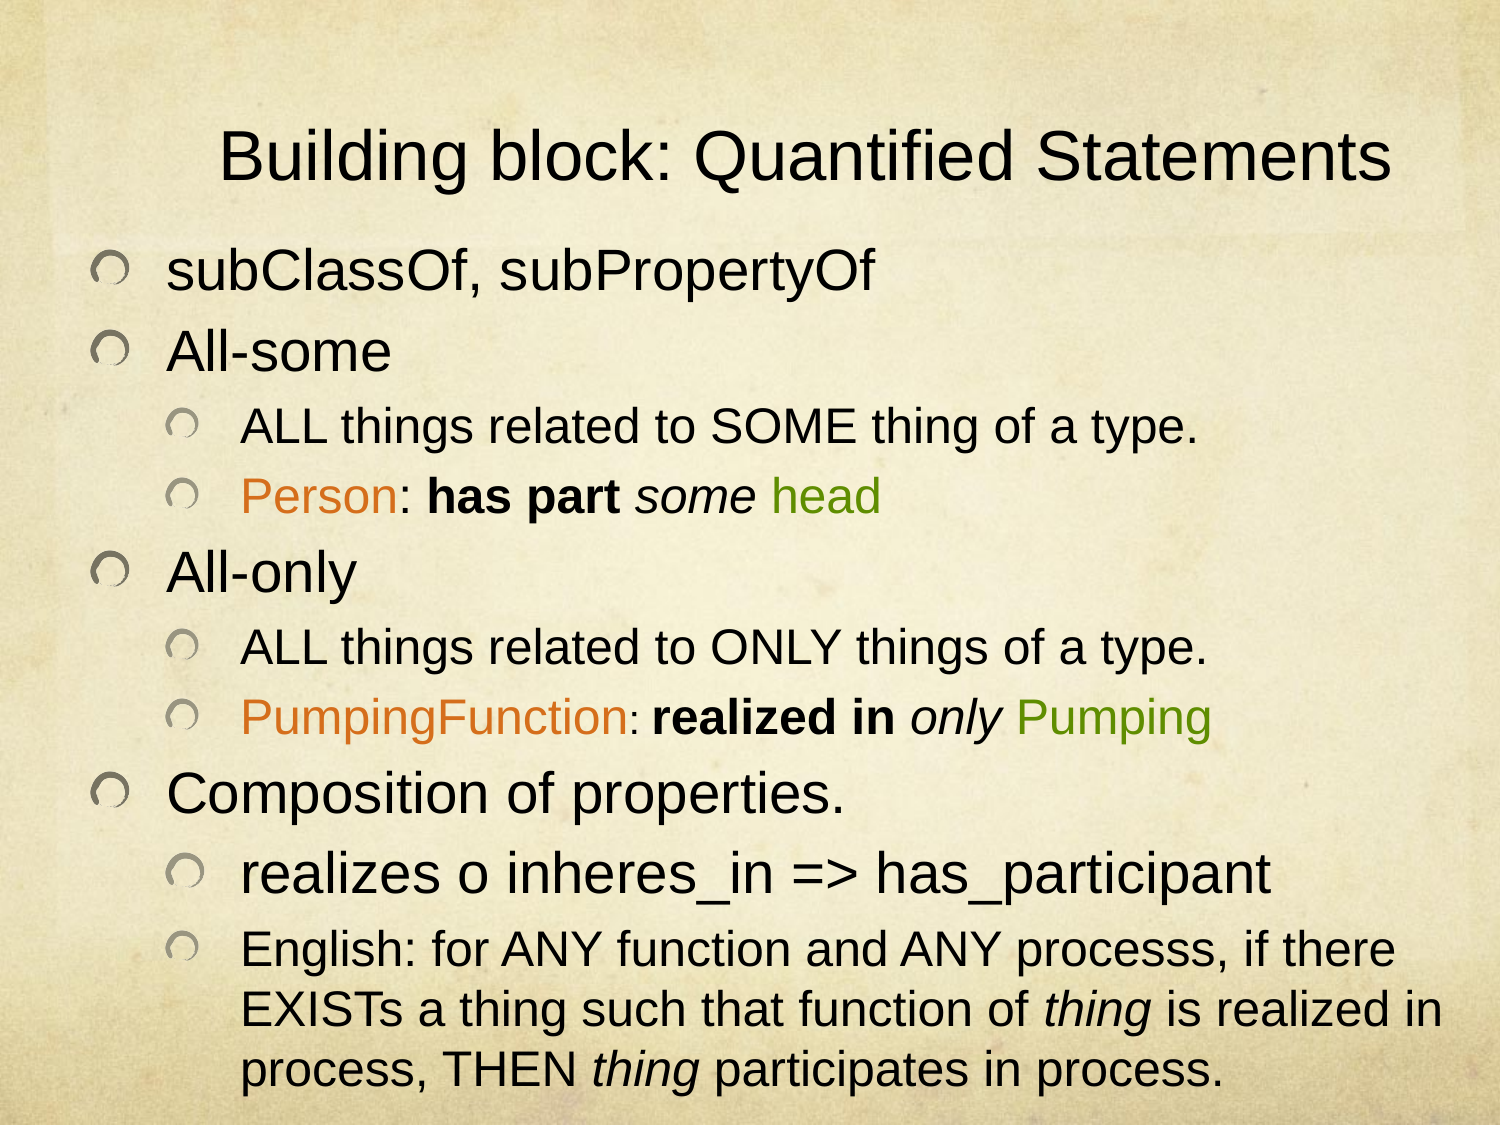

# Building block: Quantified Statements
subClassOf, subPropertyOf
All-some
ALL things related to SOME thing of a type.
Person: has part some head
All-only
ALL things related to ONLY things of a type.
PumpingFunction: realized in only Pumping
Composition of properties.
realizes o inheres_in => has_participant
English: for ANY function and ANY processs, if there EXISTs a thing such that function of thing is realized in process, THEN thing participates in process.